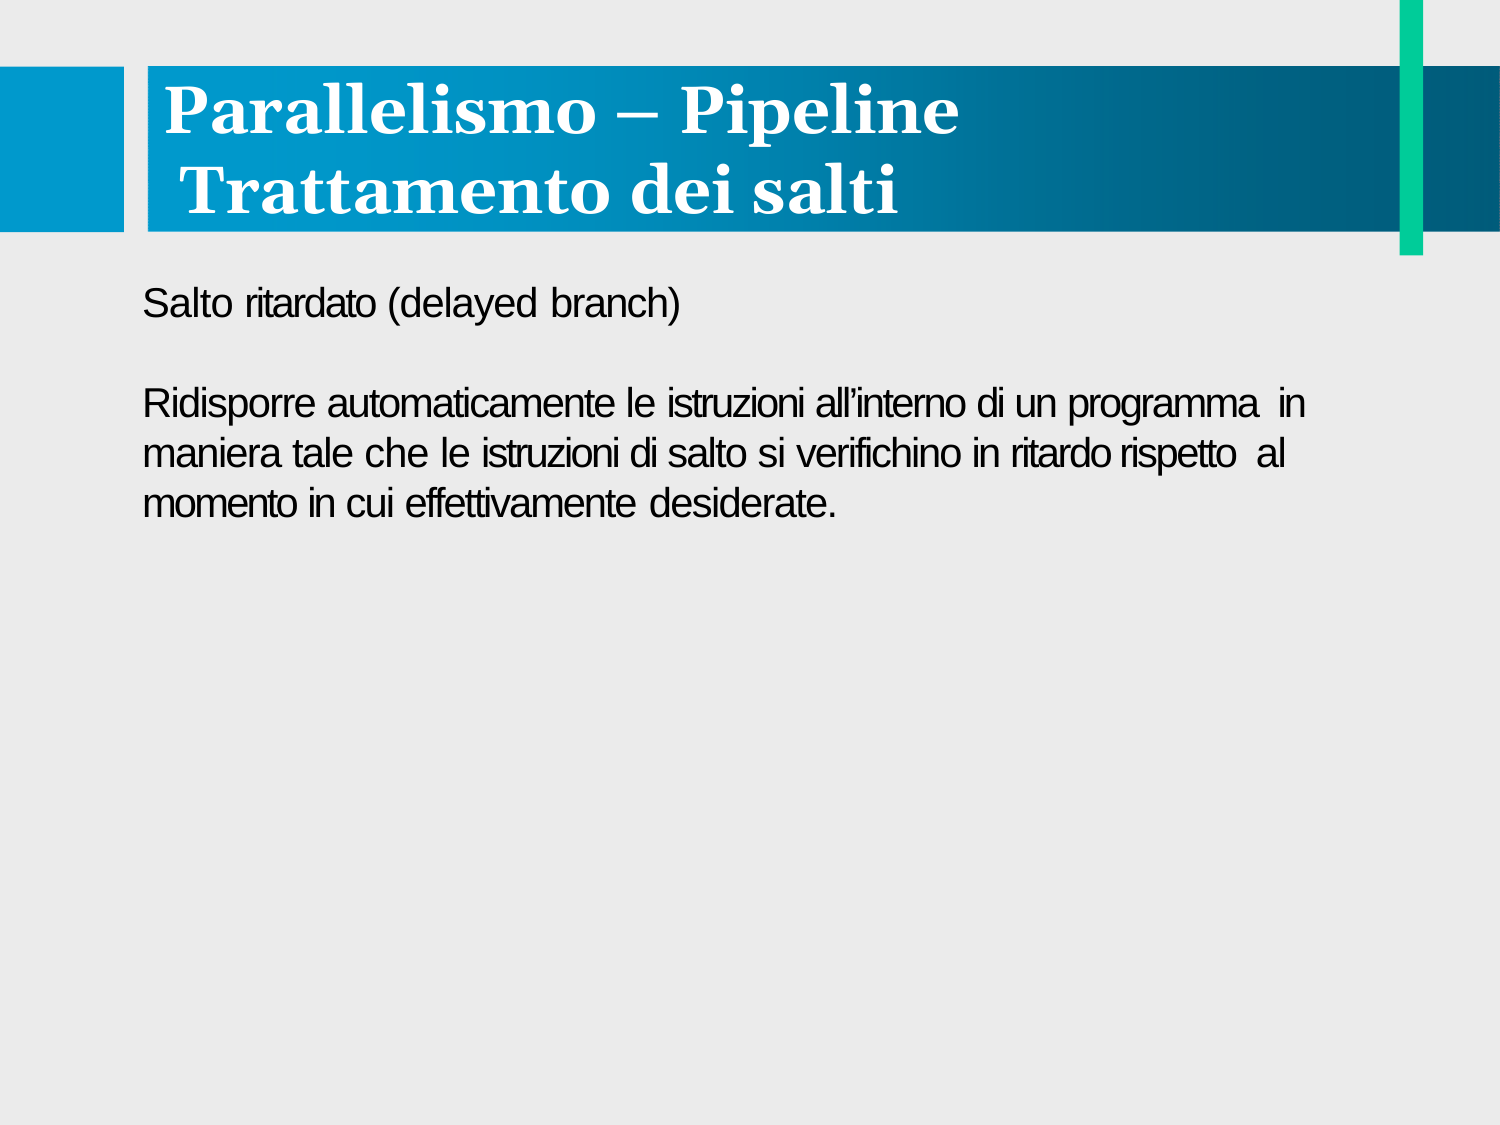

# Parallelismo – Pipeline  Trattamento dei salti

Salto ritardato (delayed branch)
Ridisporre automaticamente le istruzioni all’interno di un programma  in maniera tale che le istruzioni di salto si verifichino in ritardo rispetto  al momento in cui effettivamente desiderate.